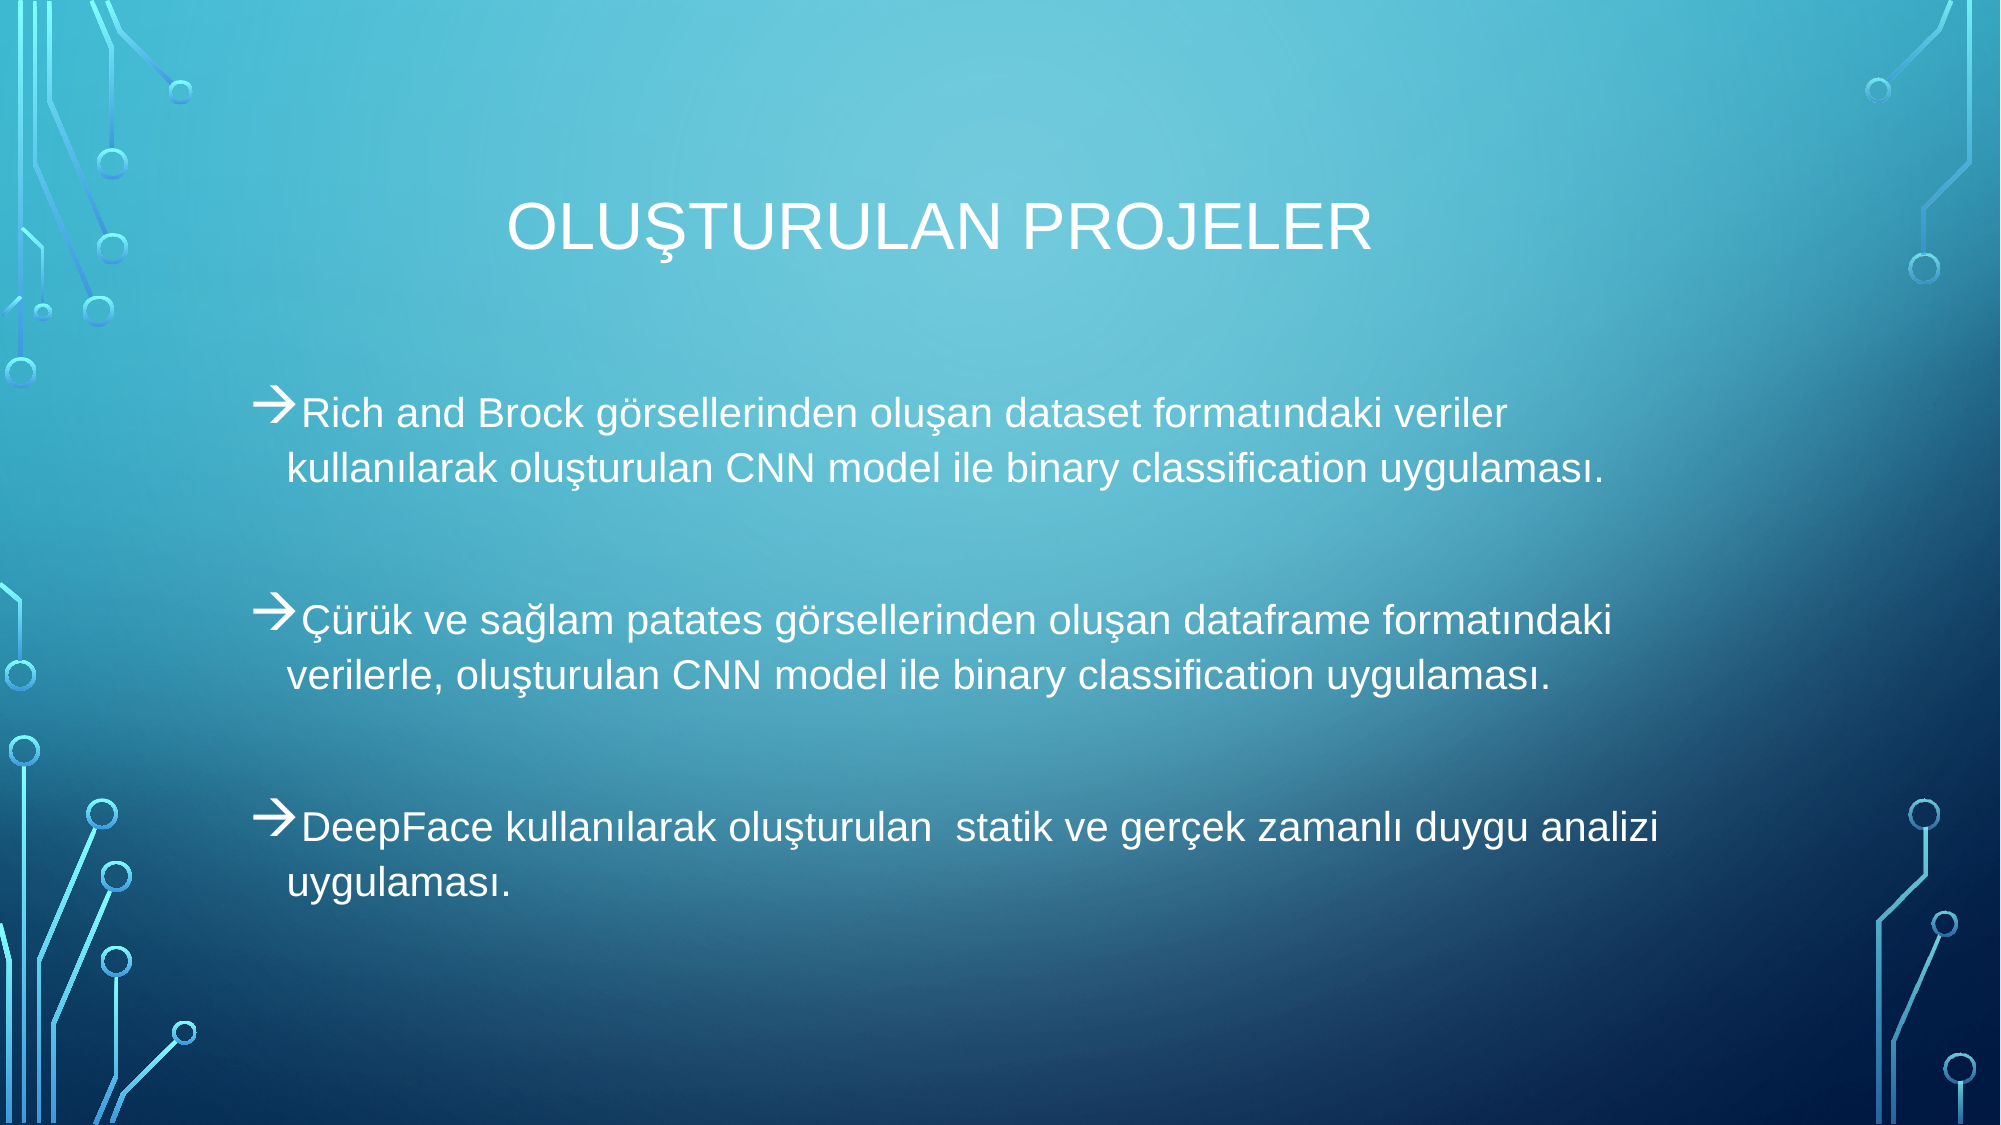

# Oluşturulan projeler
Rich and Brock görsellerinden oluşan dataset formatındaki veriler kullanılarak oluşturulan CNN model ile binary classification uygulaması.

Çürük ve sağlam patates görsellerinden oluşan dataframe formatındaki verilerle, oluşturulan CNN model ile binary classification uygulaması.

DeepFace kullanılarak oluşturulan  statik ve gerçek zamanlı duygu analizi uygulaması.